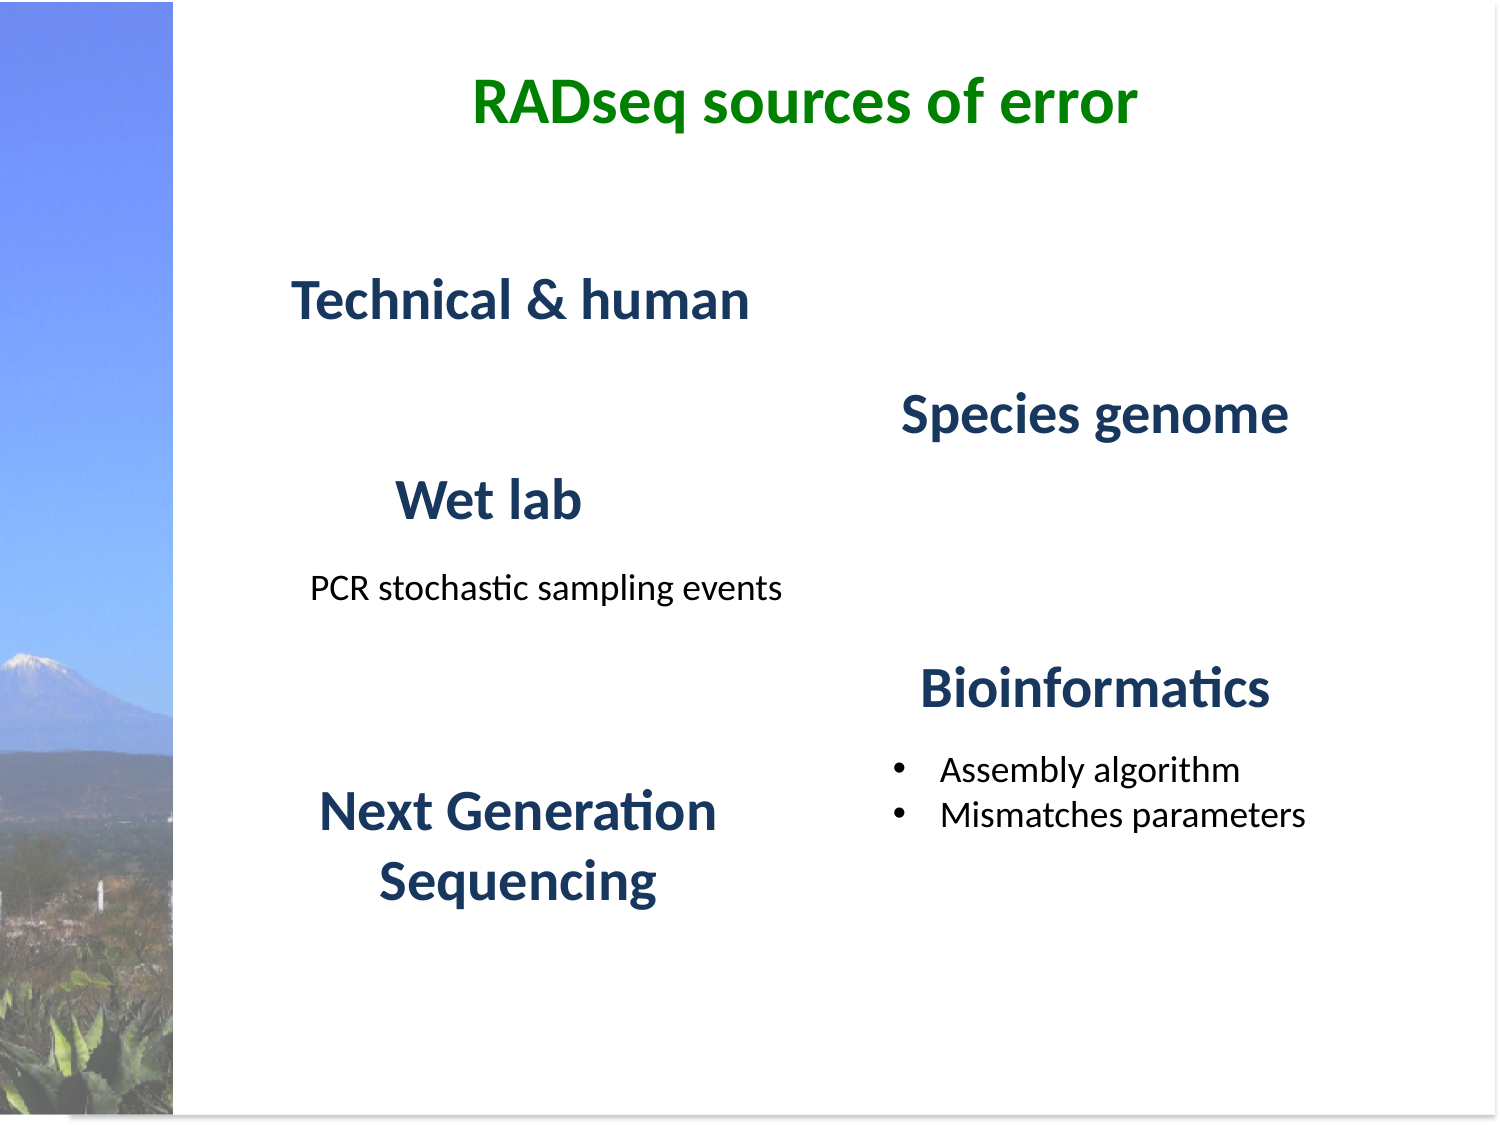

RADseq sources of error
Technical & human
Species genome
Wet lab
PCR stochastic sampling events
Bioinformatics
Assembly algorithm
Mismatches parameters
Next Generation Sequencing